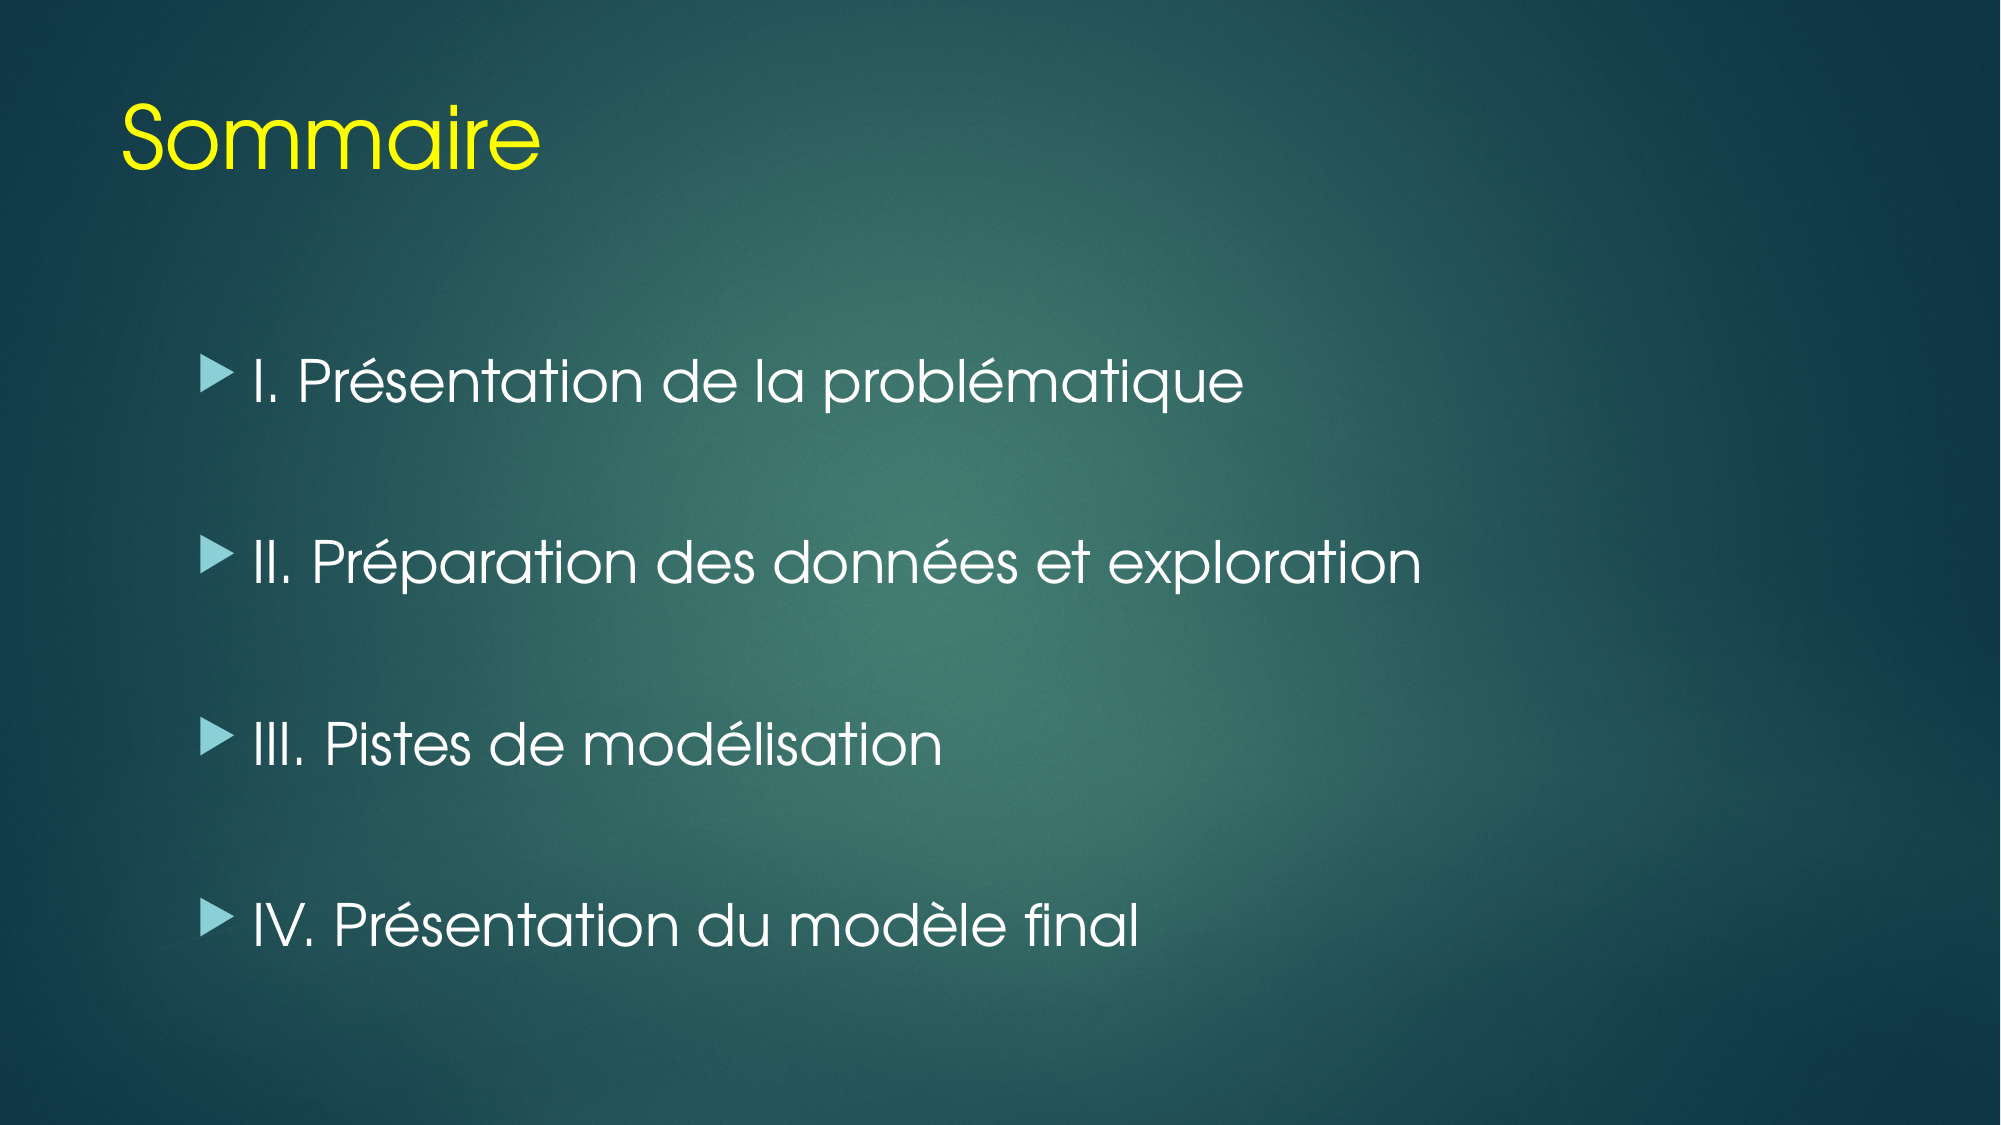

# Sommaire
I. Présentation de la problématique

II. Préparation des données et exploration

III. Pistes de modélisation

IV. Présentation du modèle final